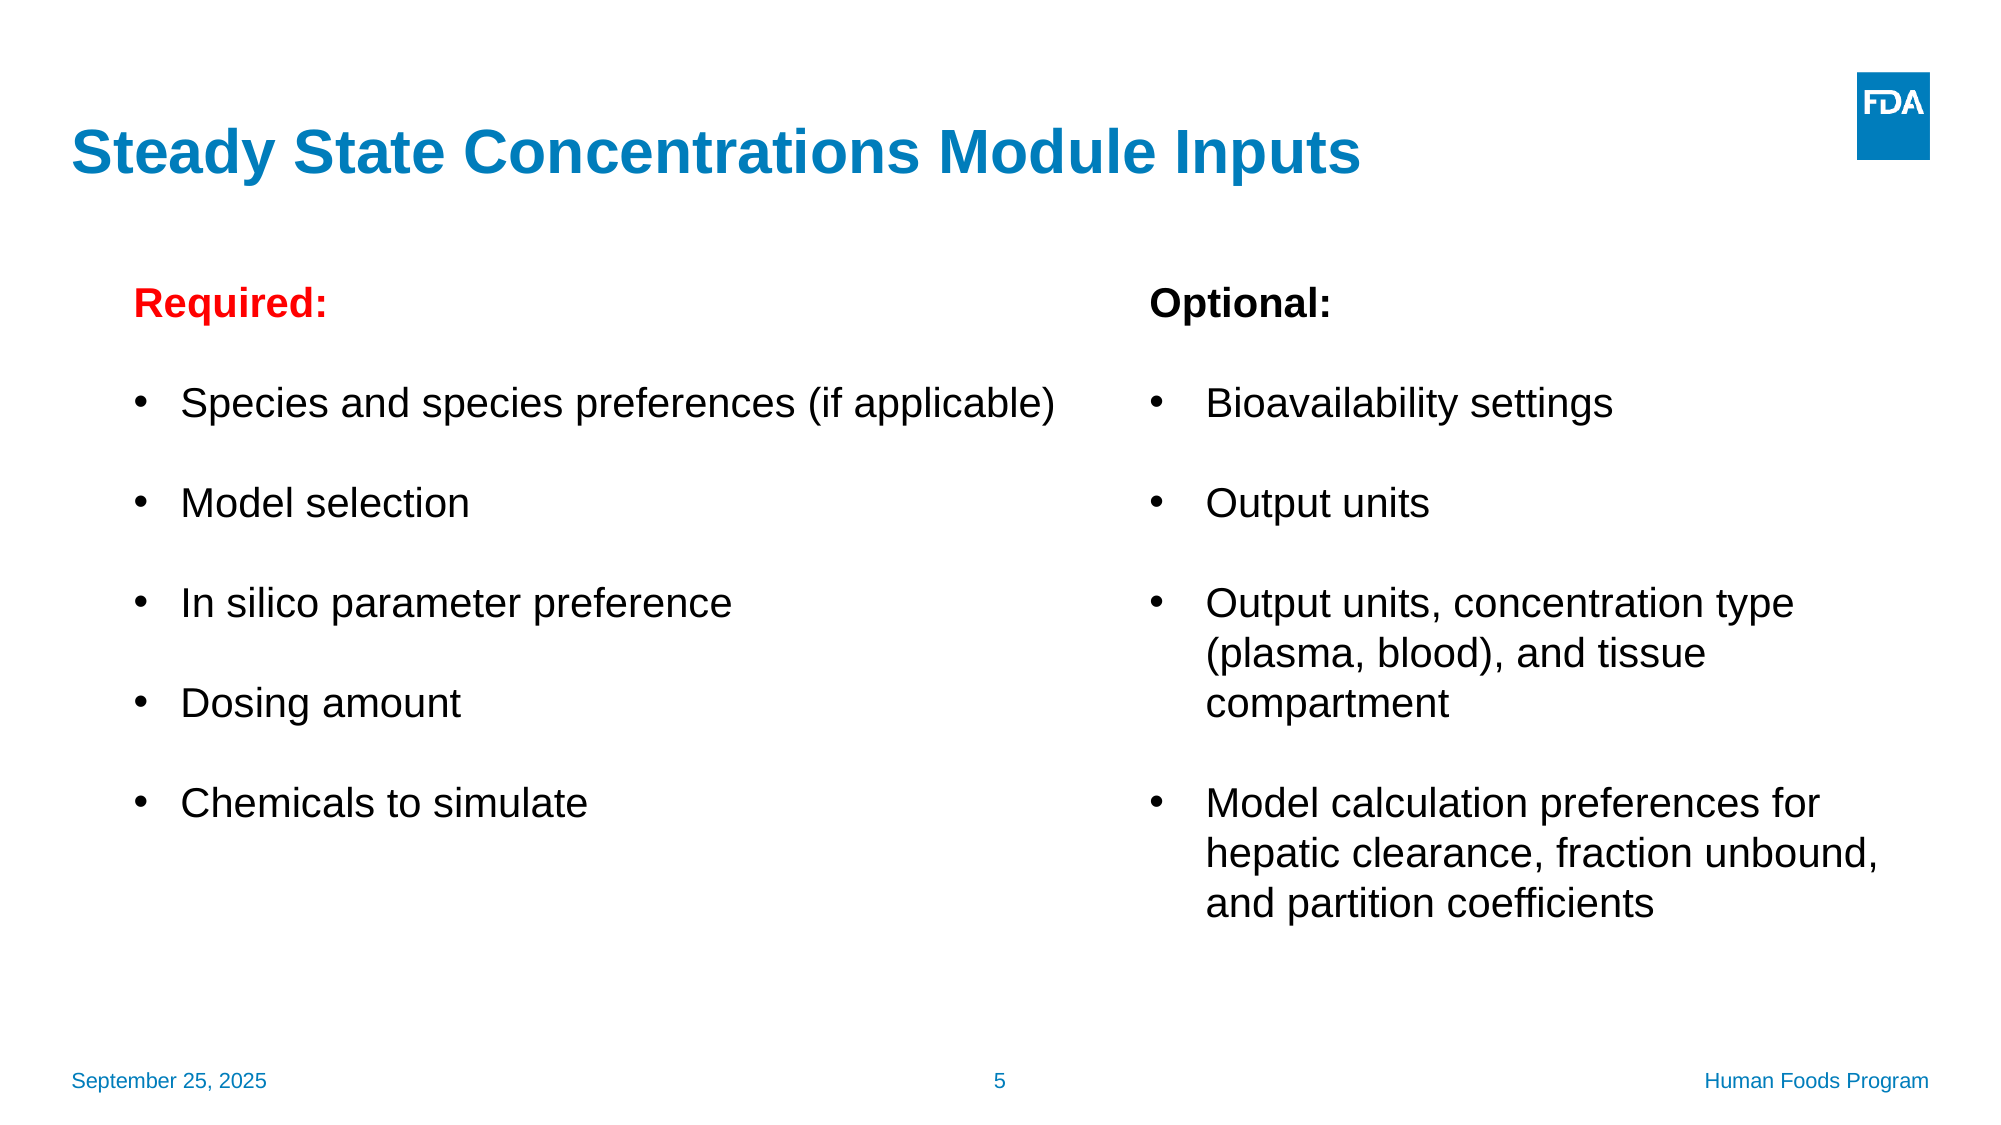

# Steady State Concentrations Module Inputs
Required:

Species and species preferences (if applicable)

Model selection
In silico parameter preference

Dosing amount

Chemicals to simulate
Optional:

Bioavailability settings

Output units

Output units, concentration type (plasma, blood), and tissue compartment

Model calculation preferences for hepatic clearance, fraction unbound, and partition coefficients
September 25, 2025
5
Human Foods Program